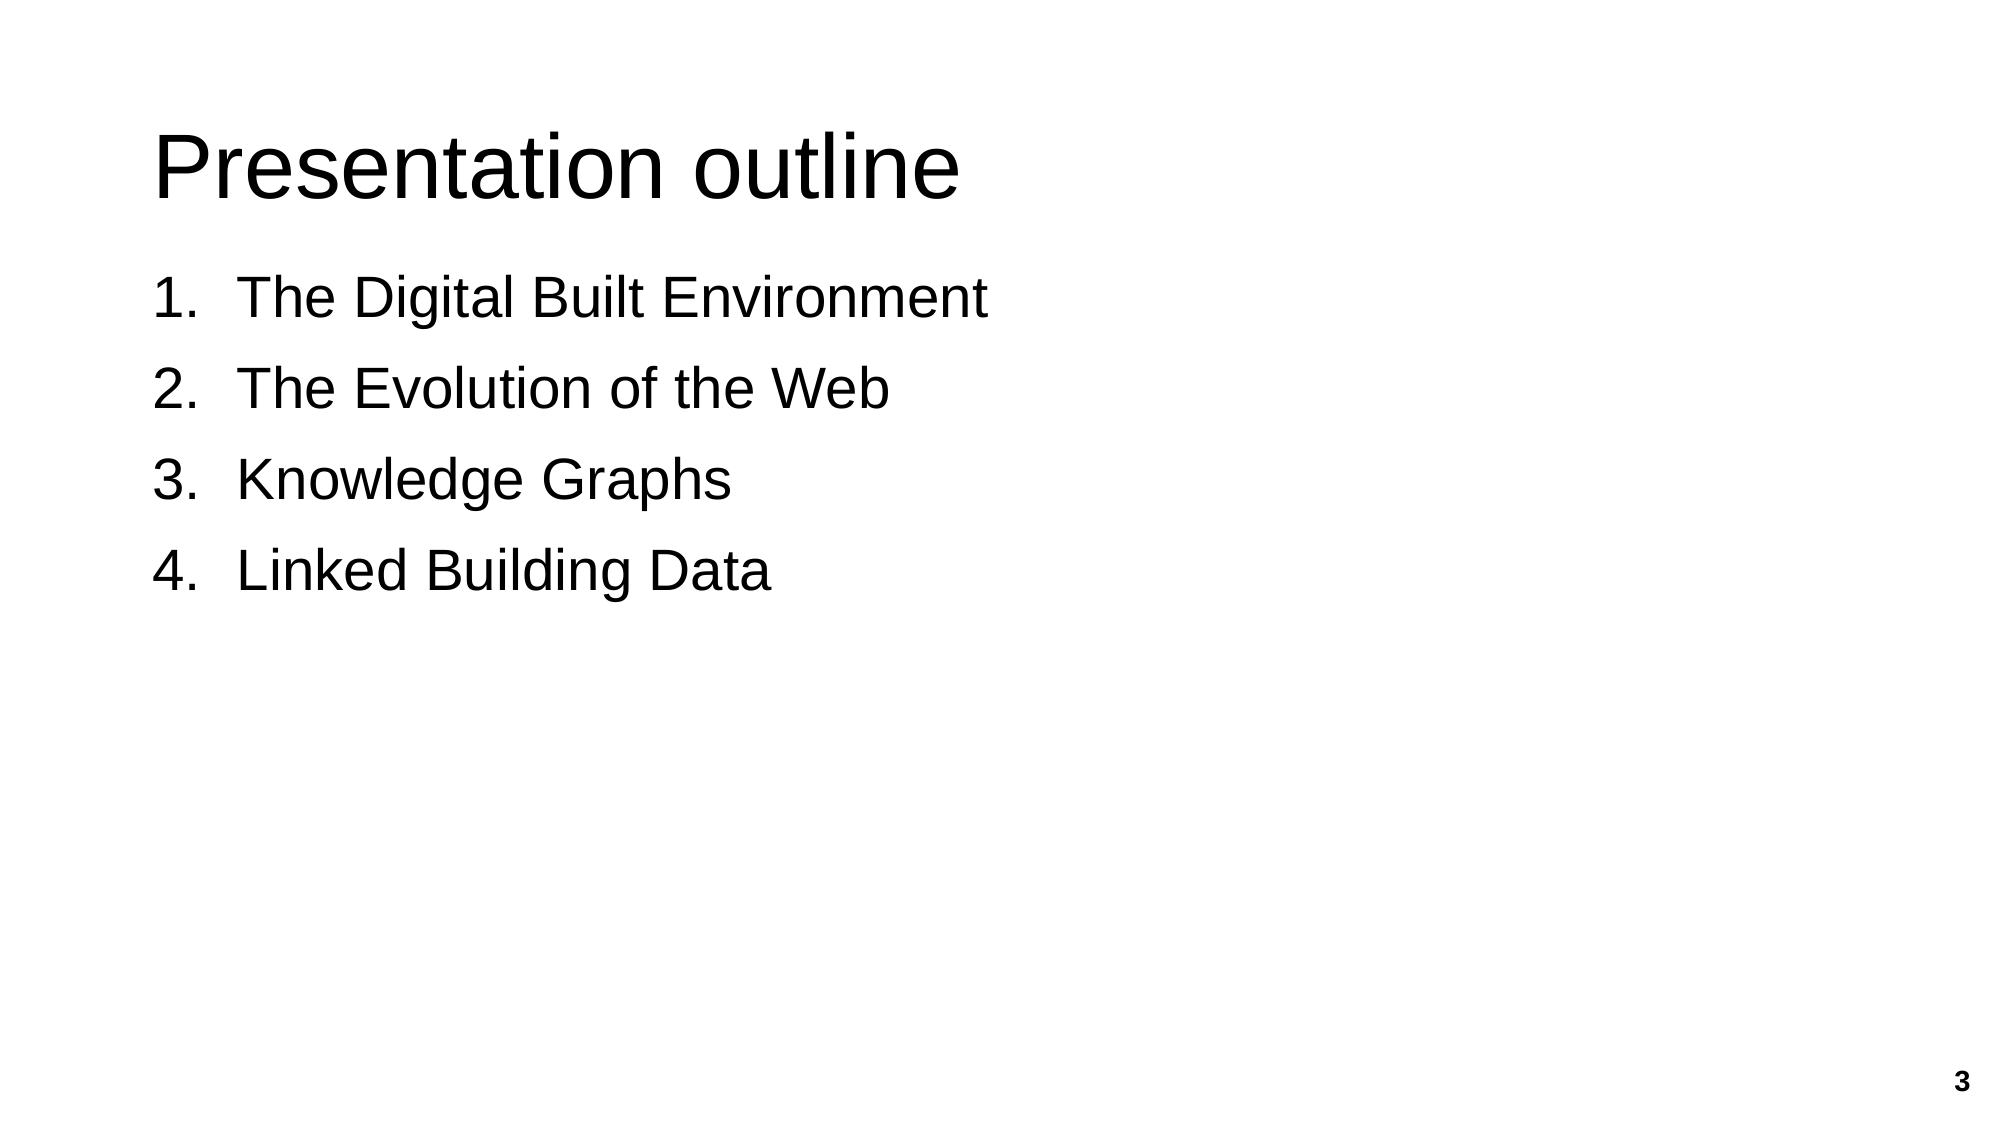

# Presentation outline
The Digital Built Environment
The Evolution of the Web
Knowledge Graphs
Linked Building Data
3